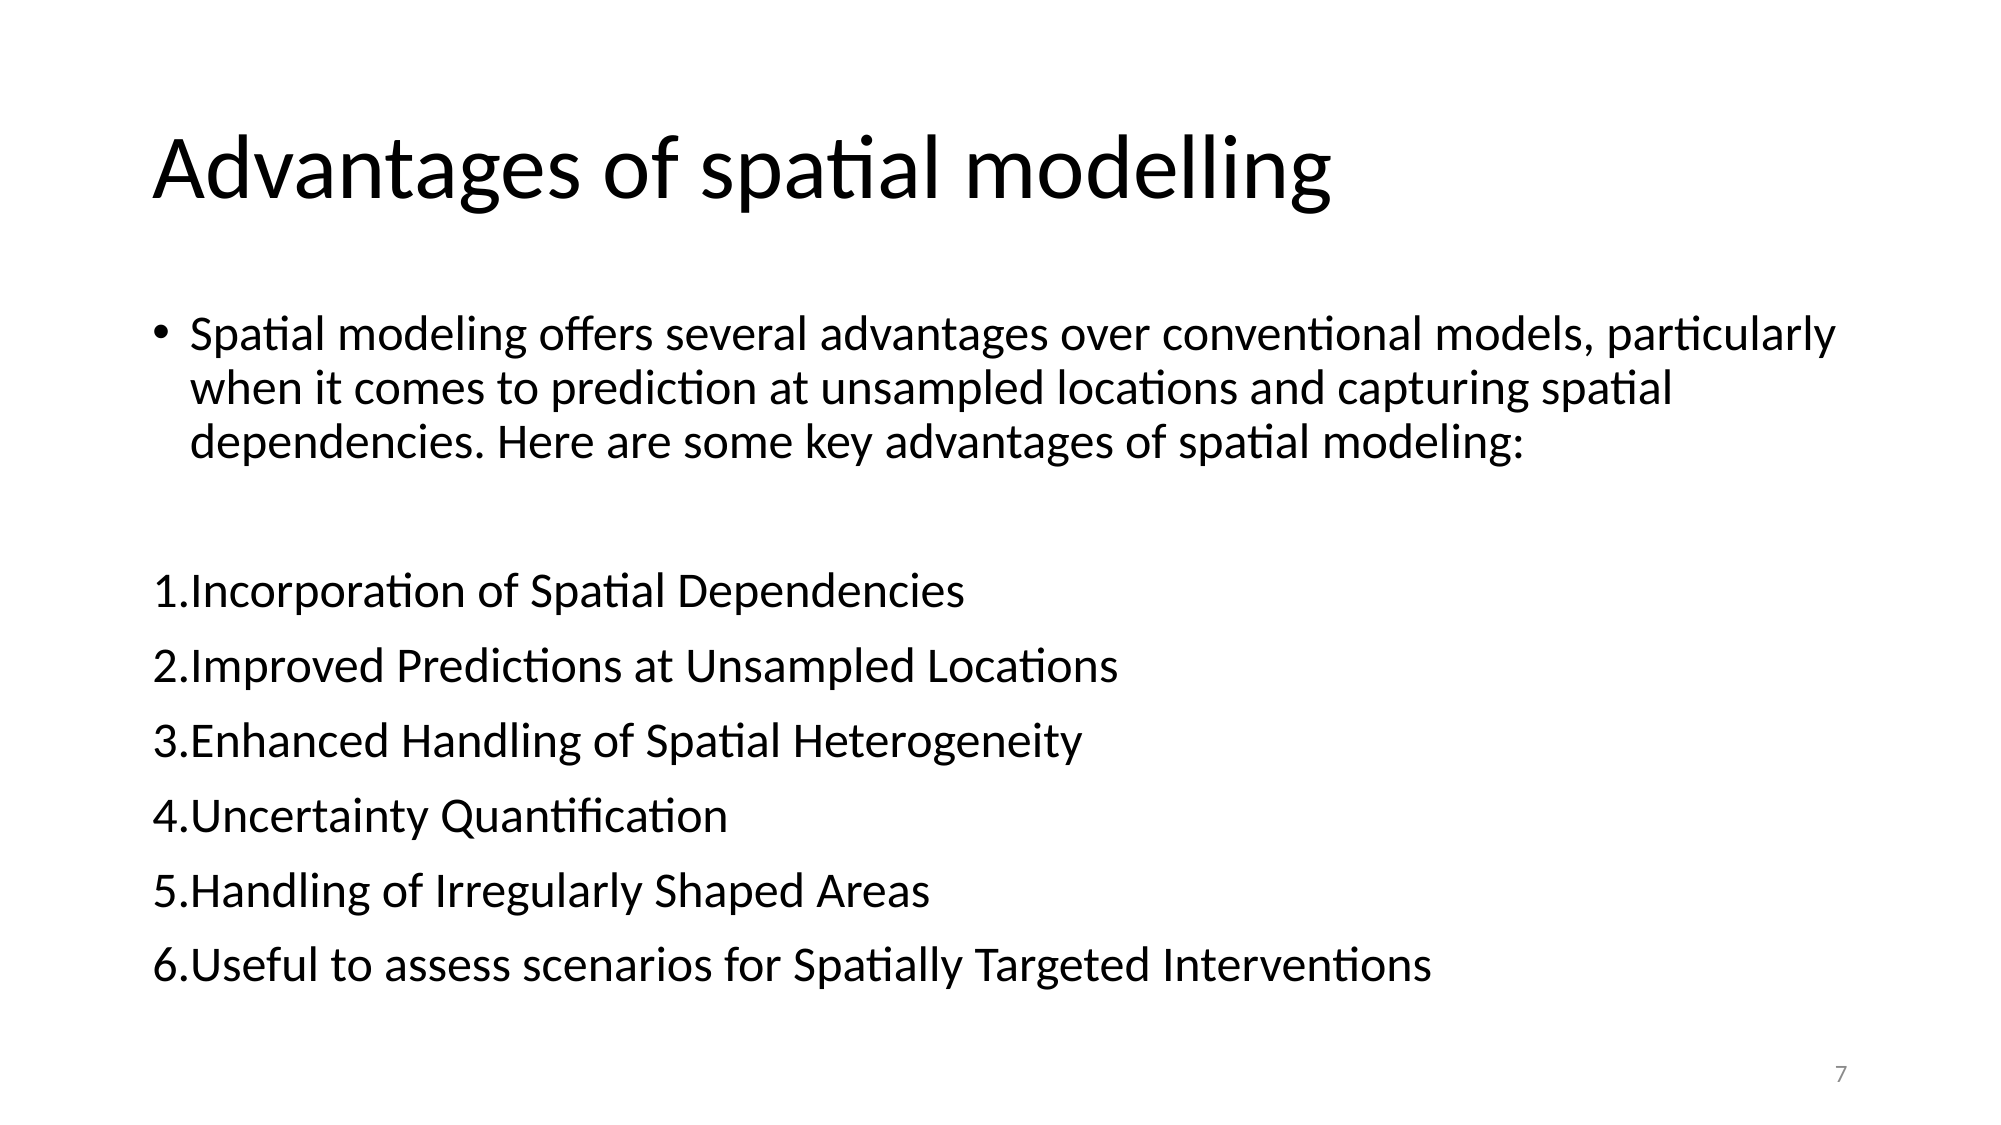

# Advantages of spatial modelling
Spatial modeling offers several advantages over conventional models, particularly when it comes to prediction at unsampled locations and capturing spatial dependencies. Here are some key advantages of spatial modeling:

Incorporation of Spatial Dependencies
Improved Predictions at Unsampled Locations
Enhanced Handling of Spatial Heterogeneity
Uncertainty Quantification
Handling of Irregularly Shaped Areas
Useful to assess scenarios for Spatially Targeted Interventions
7